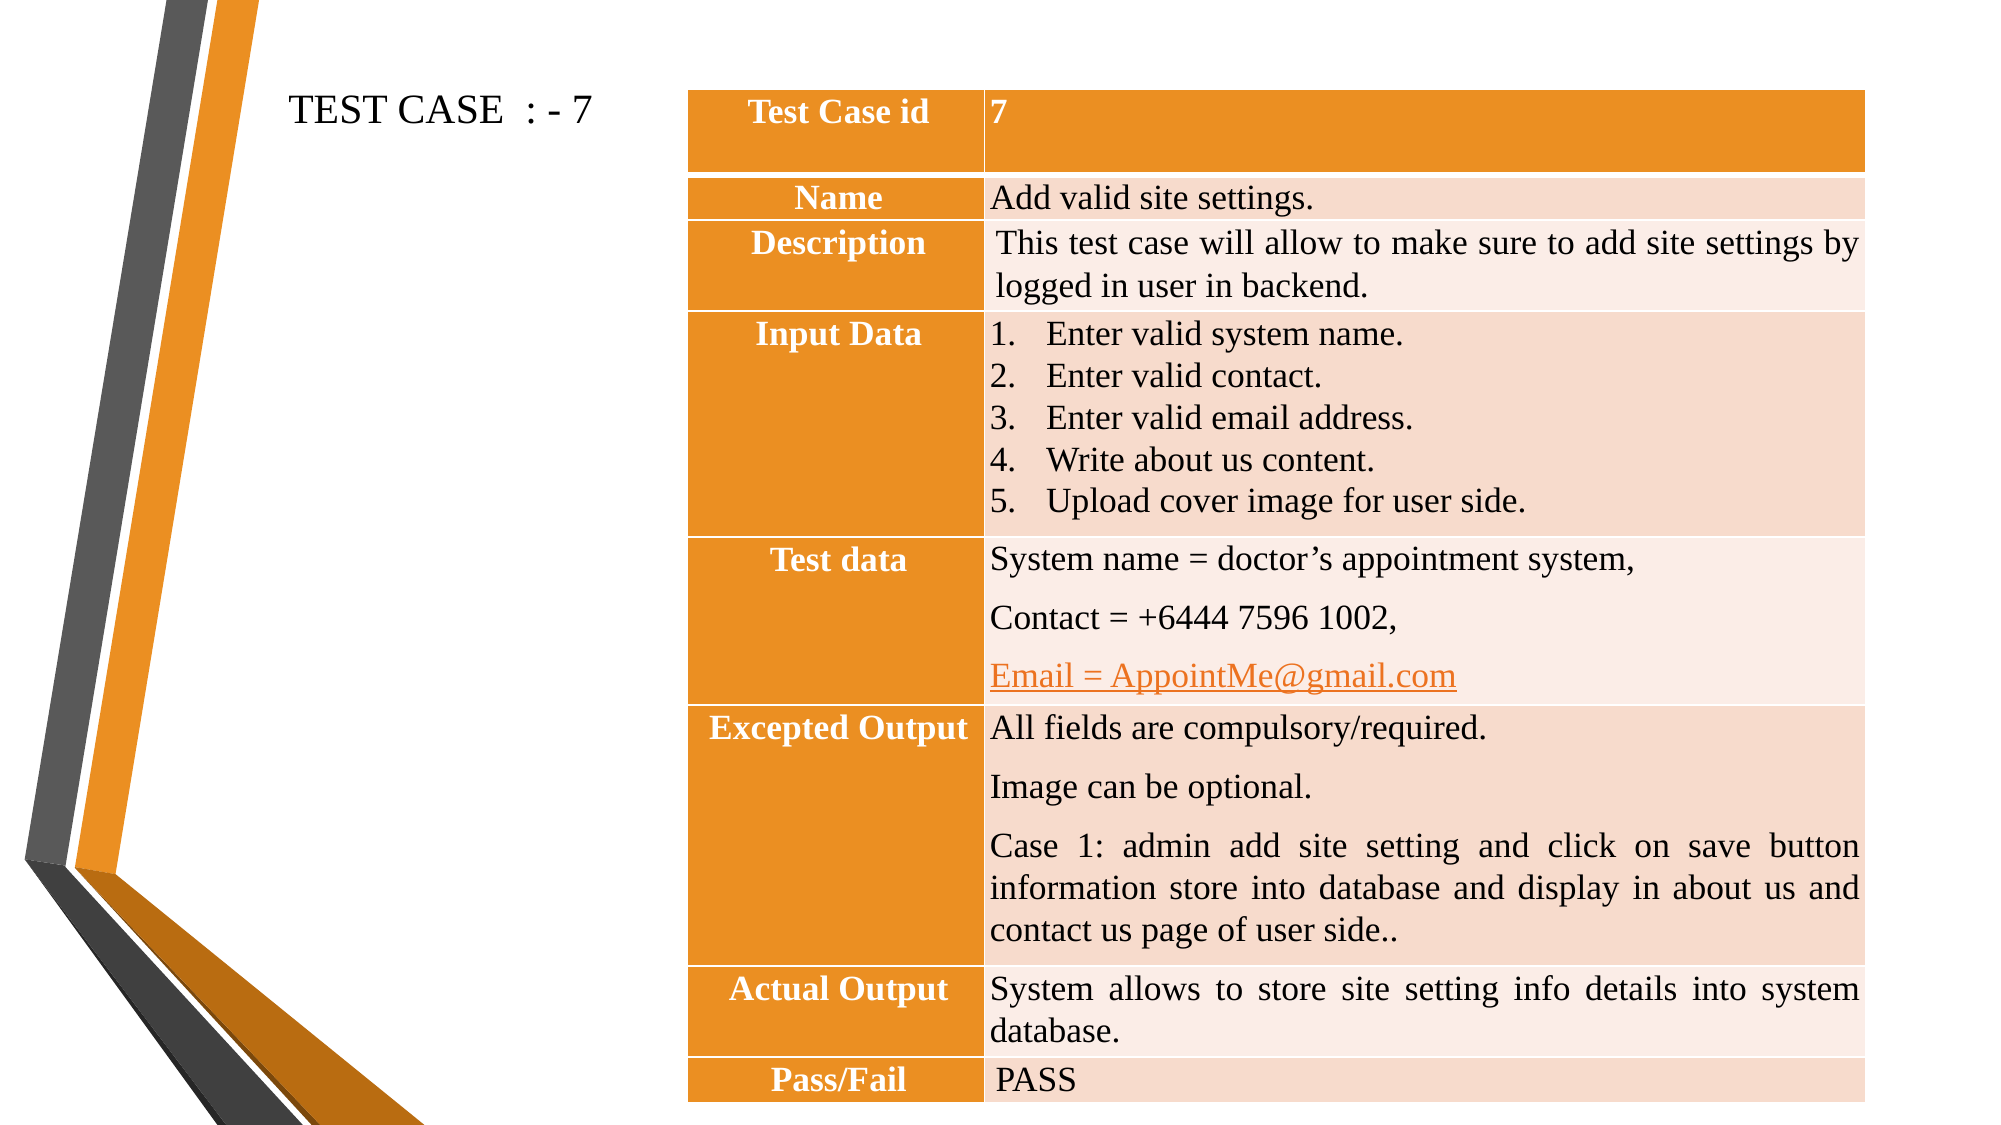

TEST CASE  : - 7
| Test Case id | 7 |
| --- | --- |
| Name | Add valid site settings. |
| Description | This test case will allow to make sure to add site settings by logged in user in backend. |
| Input Data | Enter valid system name. Enter valid contact. Enter valid email address. Write about us content. Upload cover image for user side. |
| Test data | System name = doctor’s appointment system, Contact = +6444 7596 1002, Email = AppointMe@gmail.com |
| Excepted Output | All fields are compulsory/required. Image can be optional. Case 1: admin add site setting and click on save button information store into database and display in about us and contact us page of user side.. |
| Actual Output | System allows to store site setting info details into system database. |
| Pass/Fail | PASS |